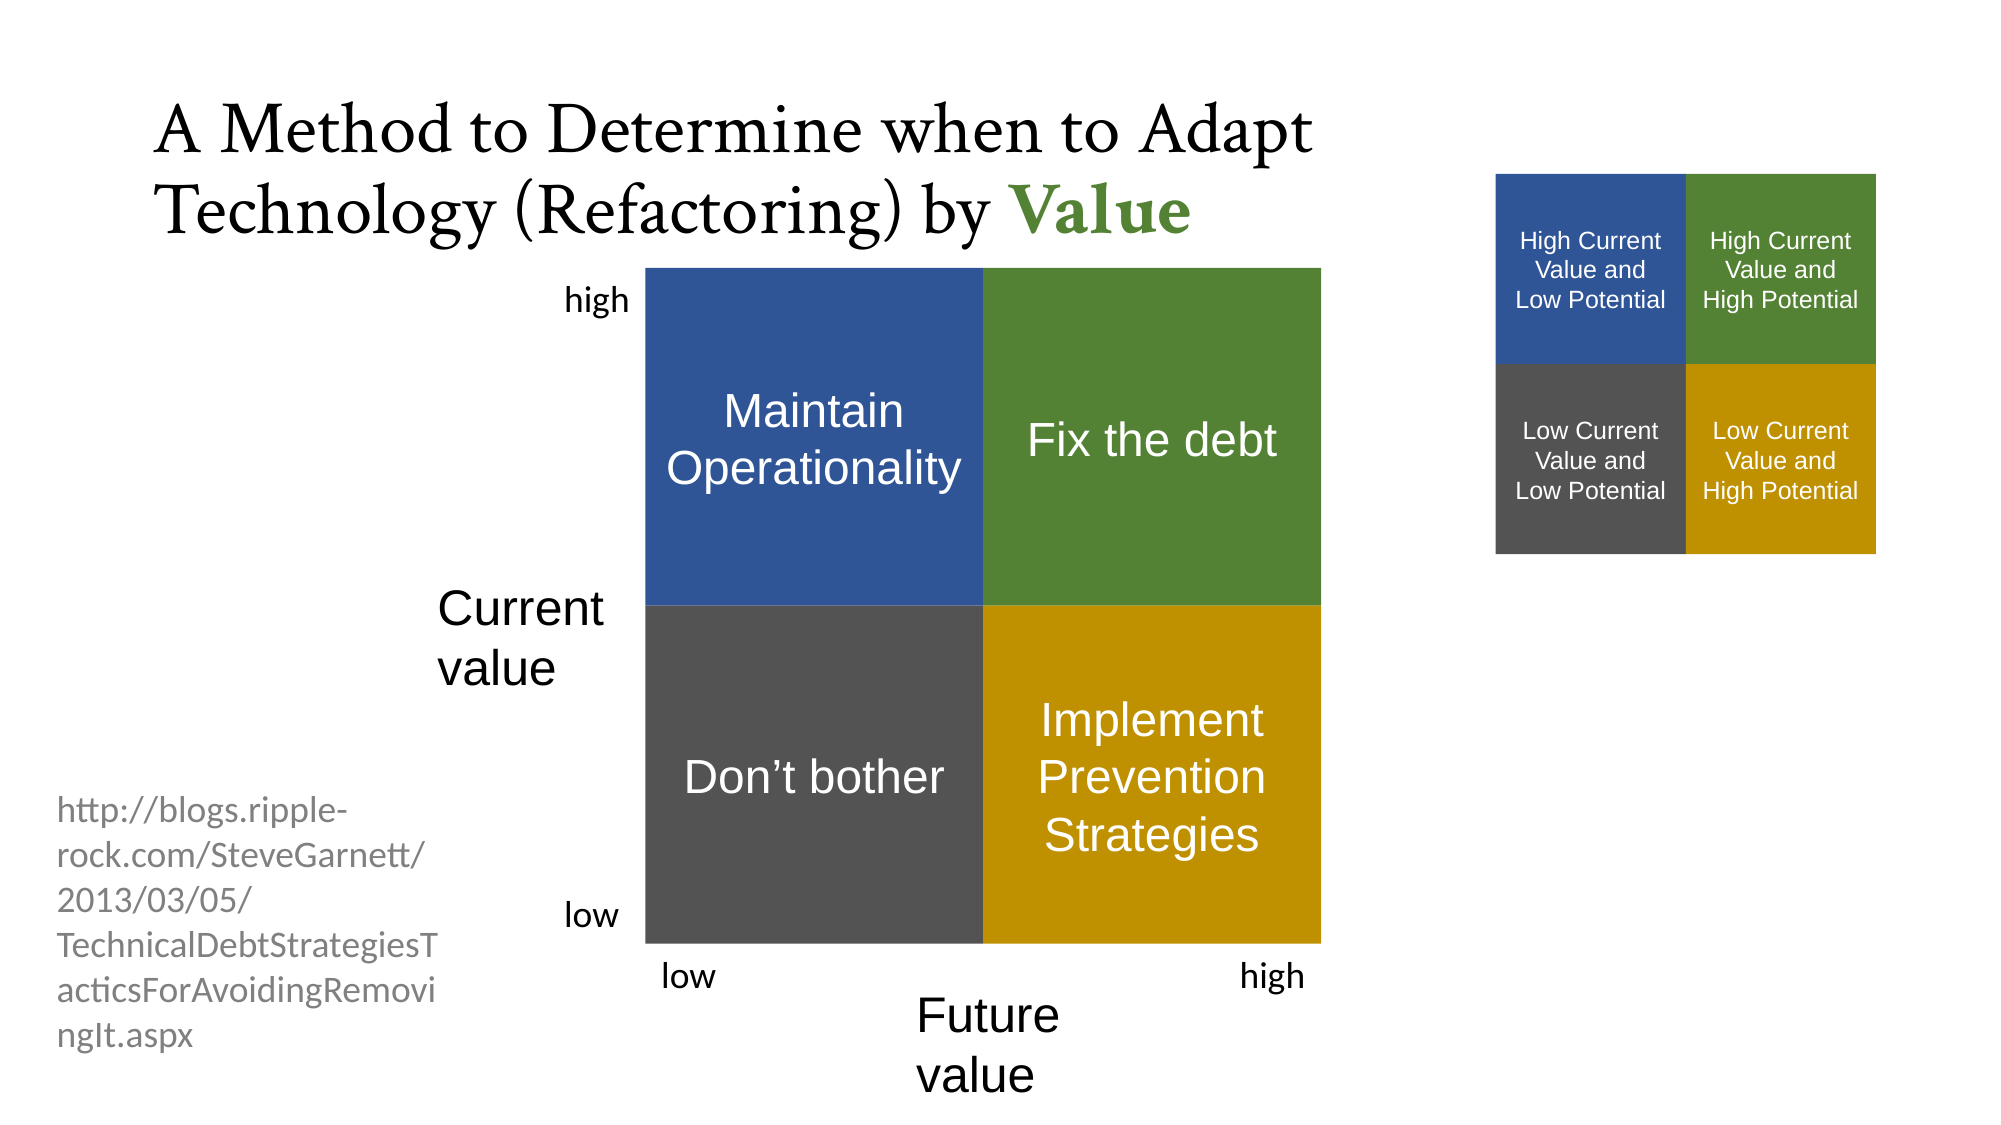

A Method to Determine when to Adapt Technology (Refactoring) by Value
High Current Value and Low Potential
High Current Value and High Potential
Low Current Value and Low Potential
Low Current Value and High Potential
high
Maintain Operationality
Fix the debt
Current value
Don’t bother
Implement Prevention Strategies
Future value
http://blogs.ripple-rock.com/SteveGarnett/2013/03/05/TechnicalDebtStrategiesTacticsForAvoidingRemovingIt.aspx
low
low
high